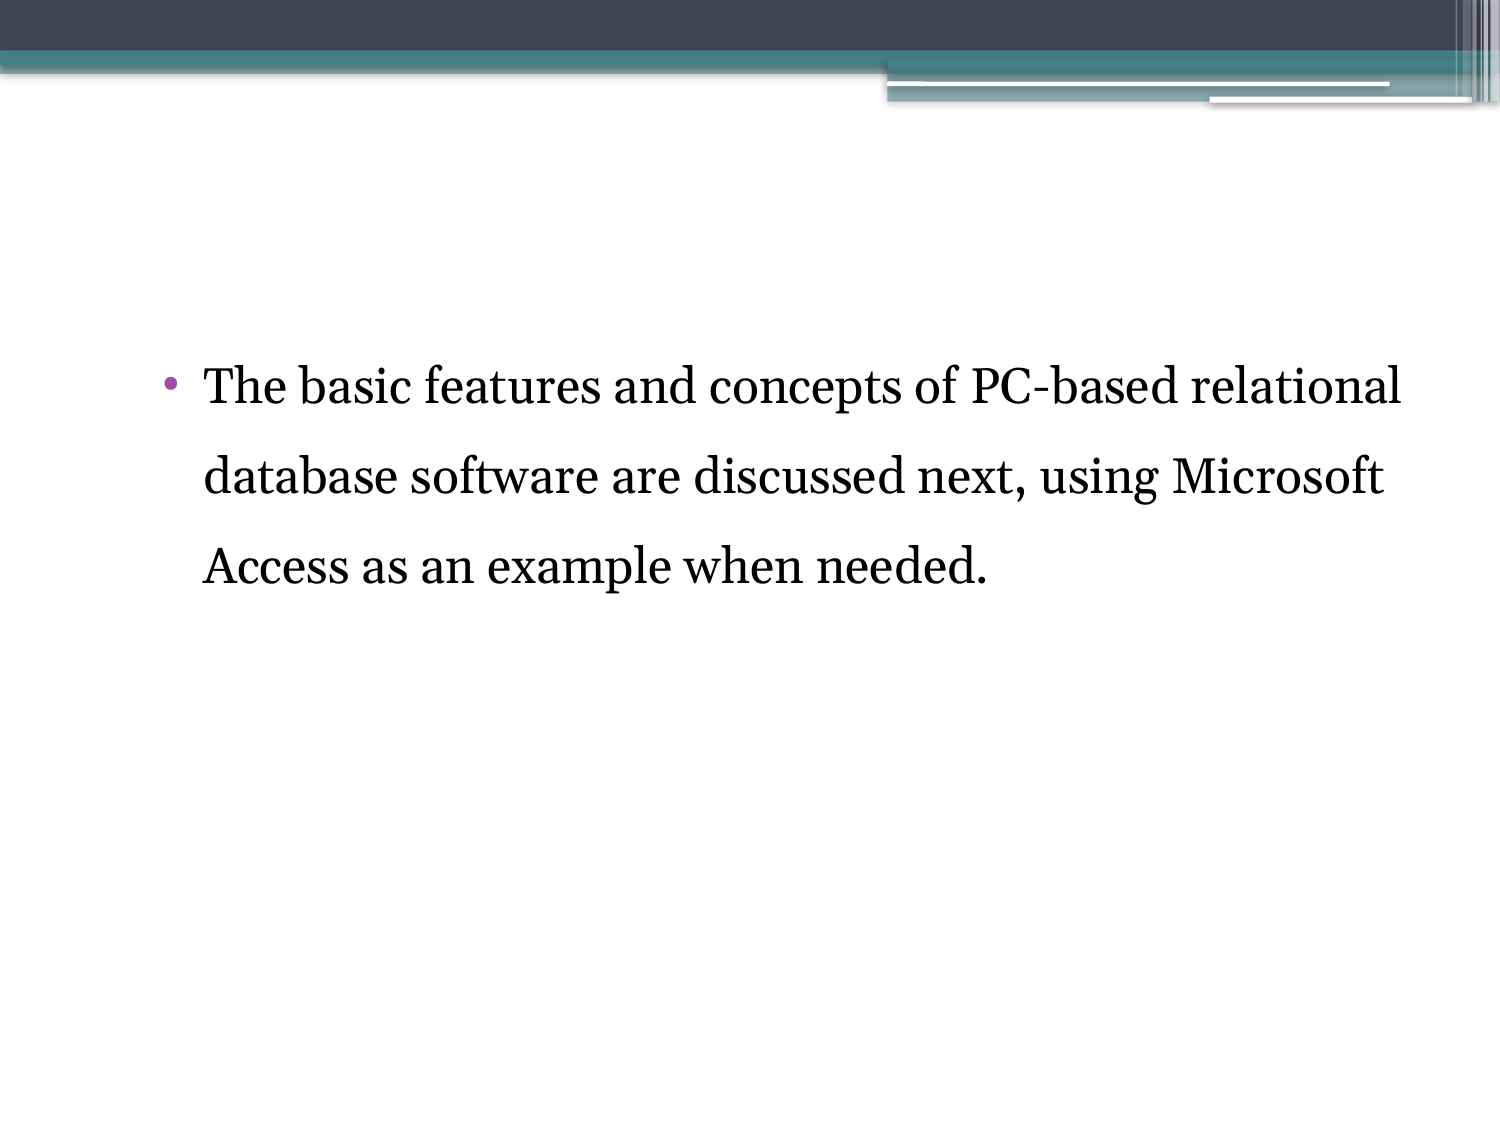

The basic features and concepts of PC-based relational database software are discussed next, using Microsoft Access as an example when needed.